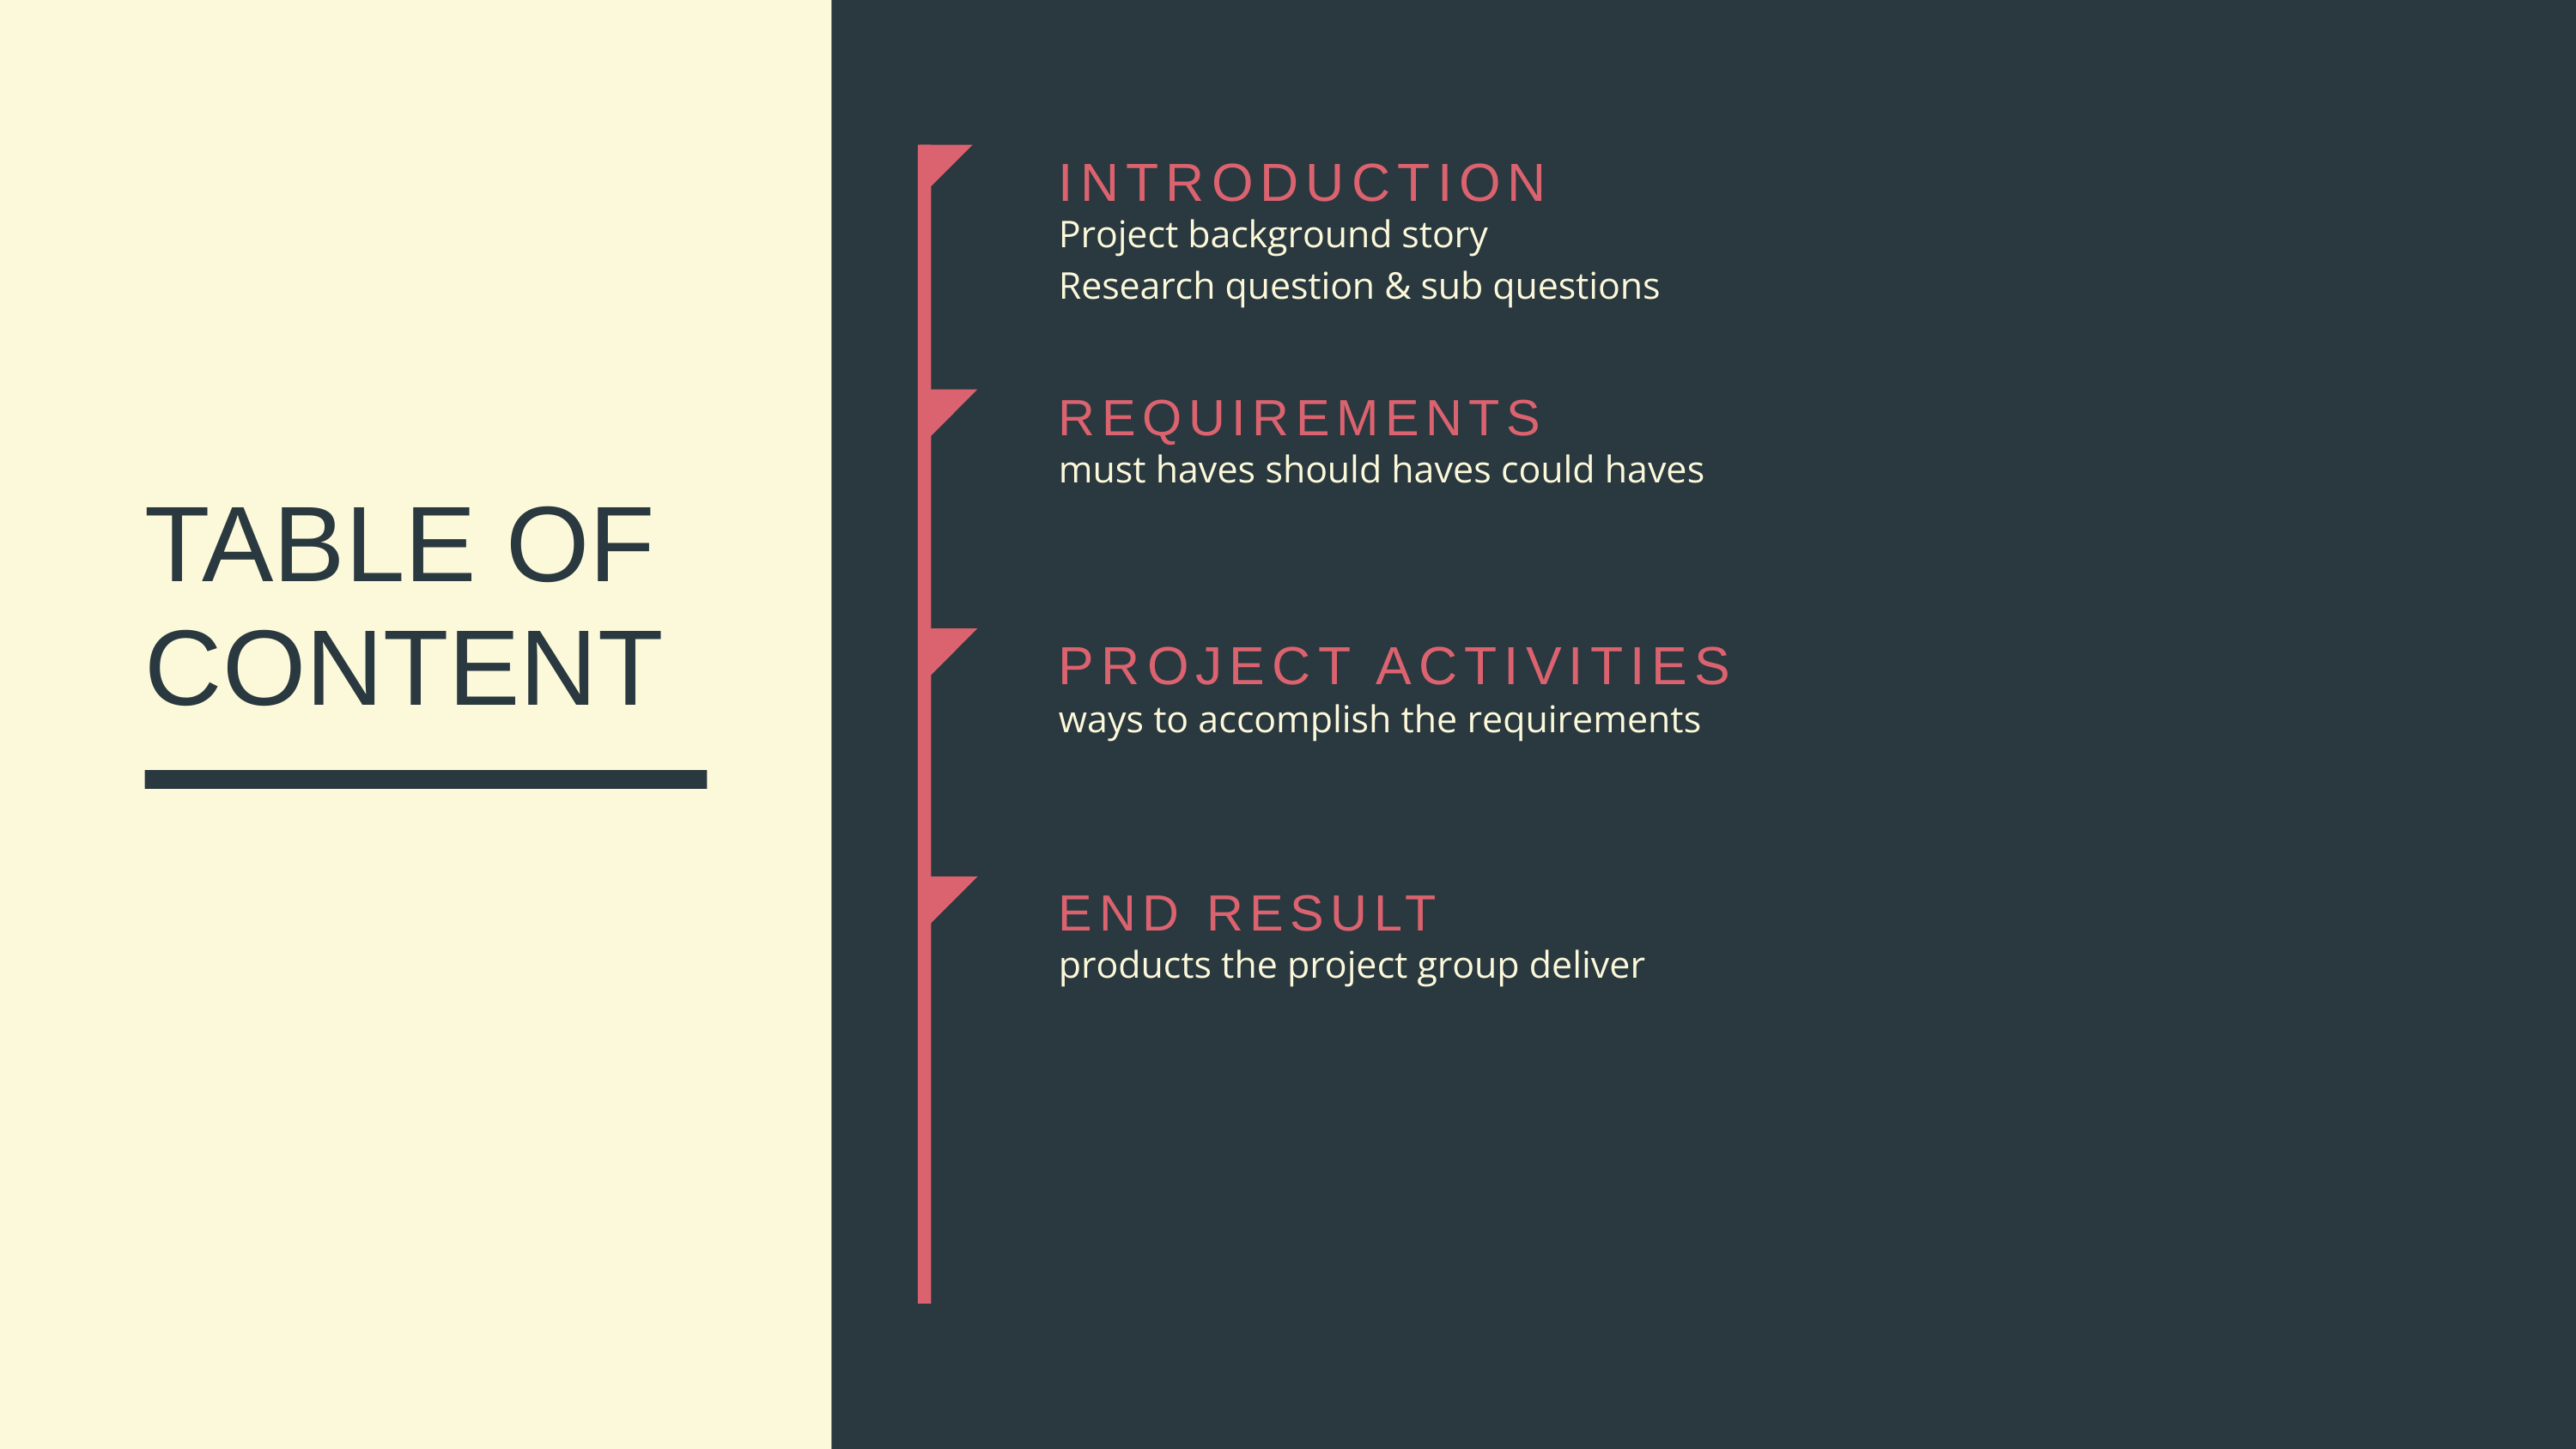

INTRODUCTION

Project background story
Research question & sub questions
REQUIREMENTS

must haves should haves could haves
TABLE OF CONTENT

PROJECT ACTIVITIES

ways to accomplish the requirements
END RESULT

products the project group deliver